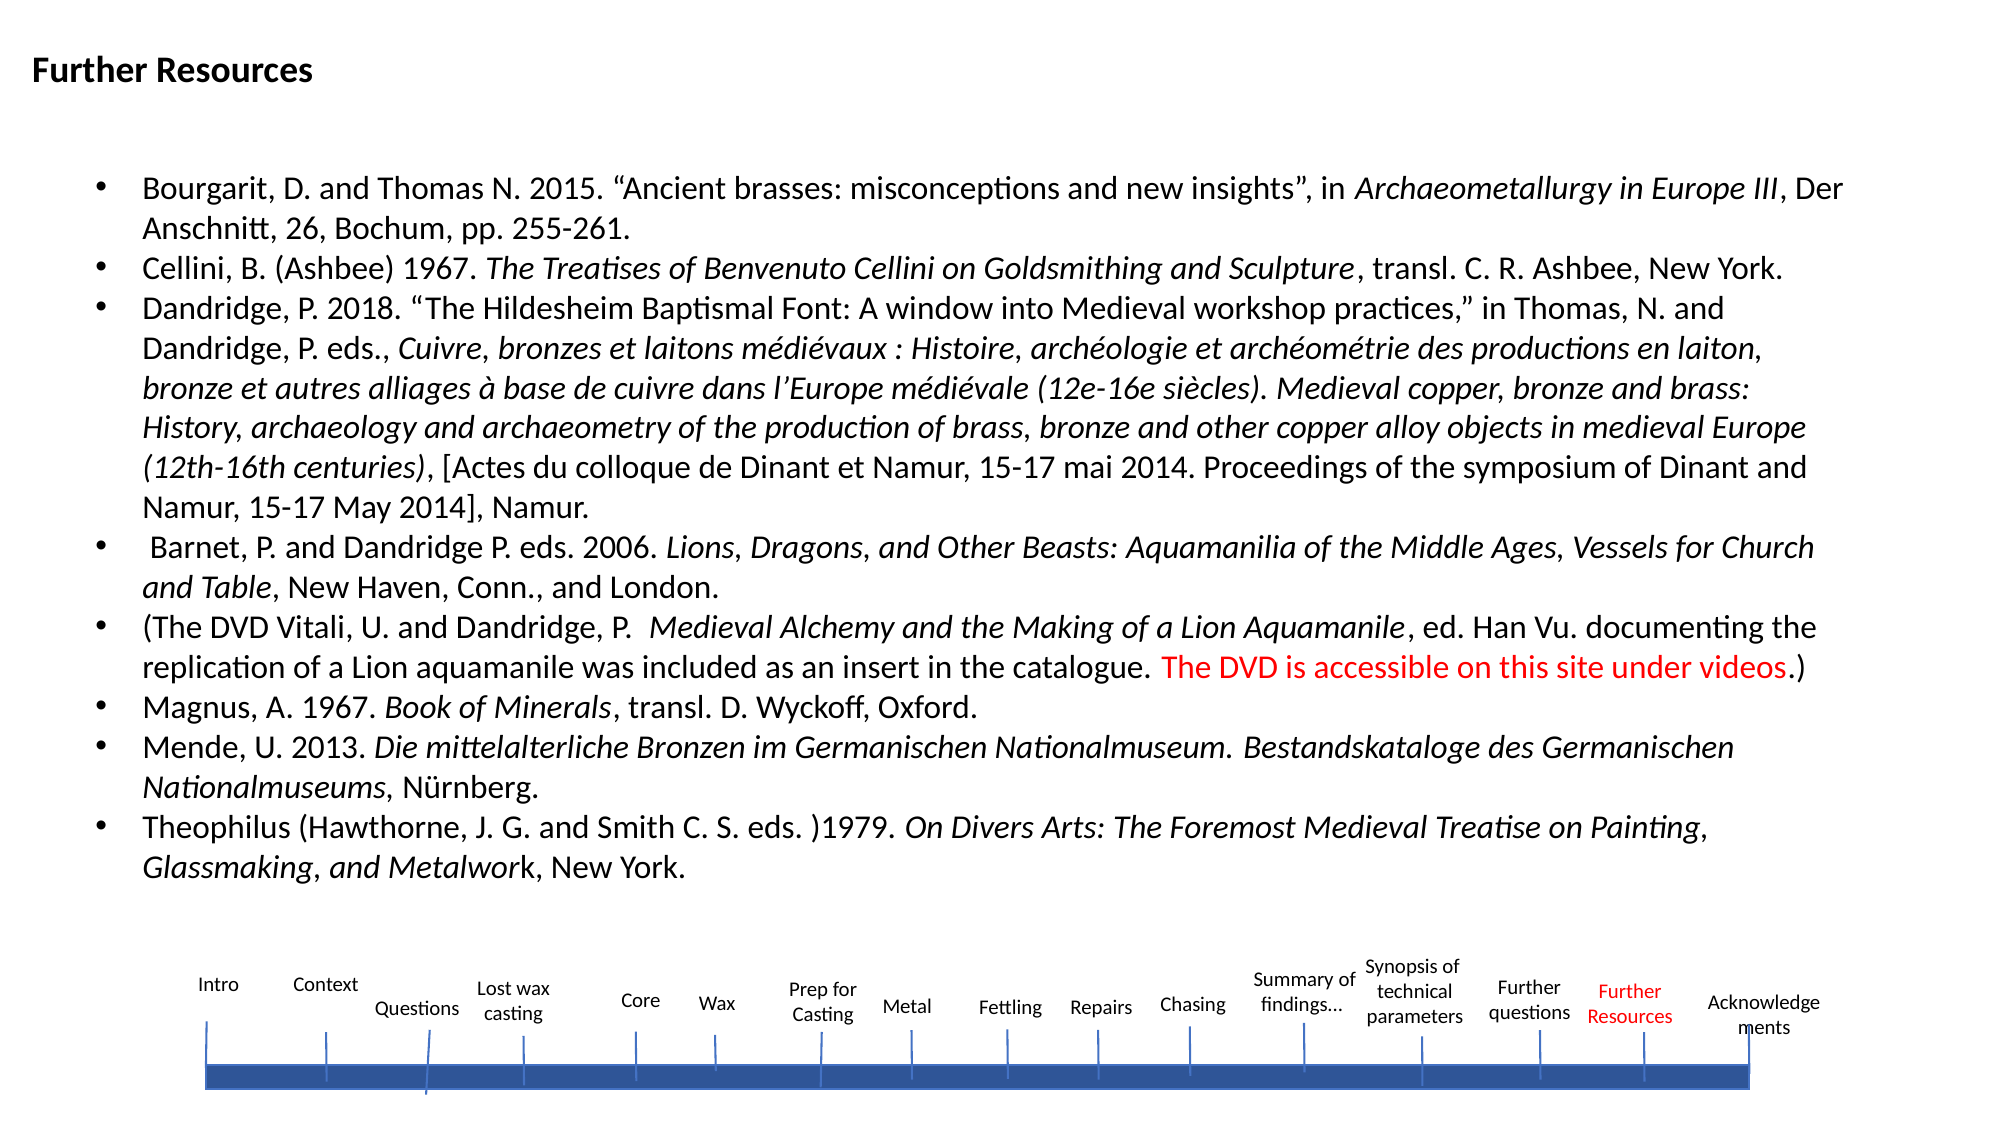

Further Resources
Bourgarit, D. and Thomas N. 2015. “Ancient brasses: misconceptions and new insights”, in Archaeometallurgy in Europe III, Der Anschnitt, 26, Bochum, pp. 255-261.
Cellini, B. (Ashbee) 1967. The Treatises of Benvenuto Cellini on Goldsmithing and Sculpture, transl. C. R. Ashbee, New York.
Dandridge, P. 2018. “The Hildesheim Baptismal Font: A window into Medieval workshop practices,” in Thomas, N. and Dandridge, P. eds., Cuivre, bronzes et laitons médiévaux : Histoire, archéologie et archéométrie des productions en laiton, bronze et autres alliages à base de cuivre dans l’Europe médiévale (12e-16e siècles). Medieval copper, bronze and brass: History, archaeology and archaeometry of the production of brass, bronze and other copper alloy objects in medieval Europe (12th-16th centuries), [Actes du colloque de Dinant et Namur, 15-17 mai 2014. Proceedings of the symposium of Dinant and Namur, 15-17 May 2014], Namur.
 Barnet, P. and Dandridge P. eds. 2006. Lions, Dragons, and Other Beasts: Aquamanilia of the Middle Ages, Vessels for Church and Table, New Haven, Conn., and London.
(The DVD Vitali, U. and Dandridge, P.  Medieval Alchemy and the Making of a Lion Aquamanile, ed. Han Vu. documenting the replication of a Lion aquamanile was included as an insert in the catalogue. The DVD is accessible on this site under videos.)
Magnus, A. 1967. Book of Minerals, transl. D. Wyckoff, Oxford.
Mende, U. 2013. Die mittelalterliche Bronzen im Germanischen Nationalmuseum. Bestandskataloge des Germanischen Nationalmuseums, Nürnberg.
Theophilus (Hawthorne, J. G. and Smith C. S. eds. )1979. On Divers Arts: The Foremost Medieval Treatise on Painting, Glassmaking, and Metalwork, New York.
Synopsis of  technical parameters
Summary of findings...
Intro

Context
Further questions
Lost wax casting
Prep for Casting
Further Resources
Core
Acknowledgements
Wax
Chasing
Metal
Fettling
Repairs
Questions